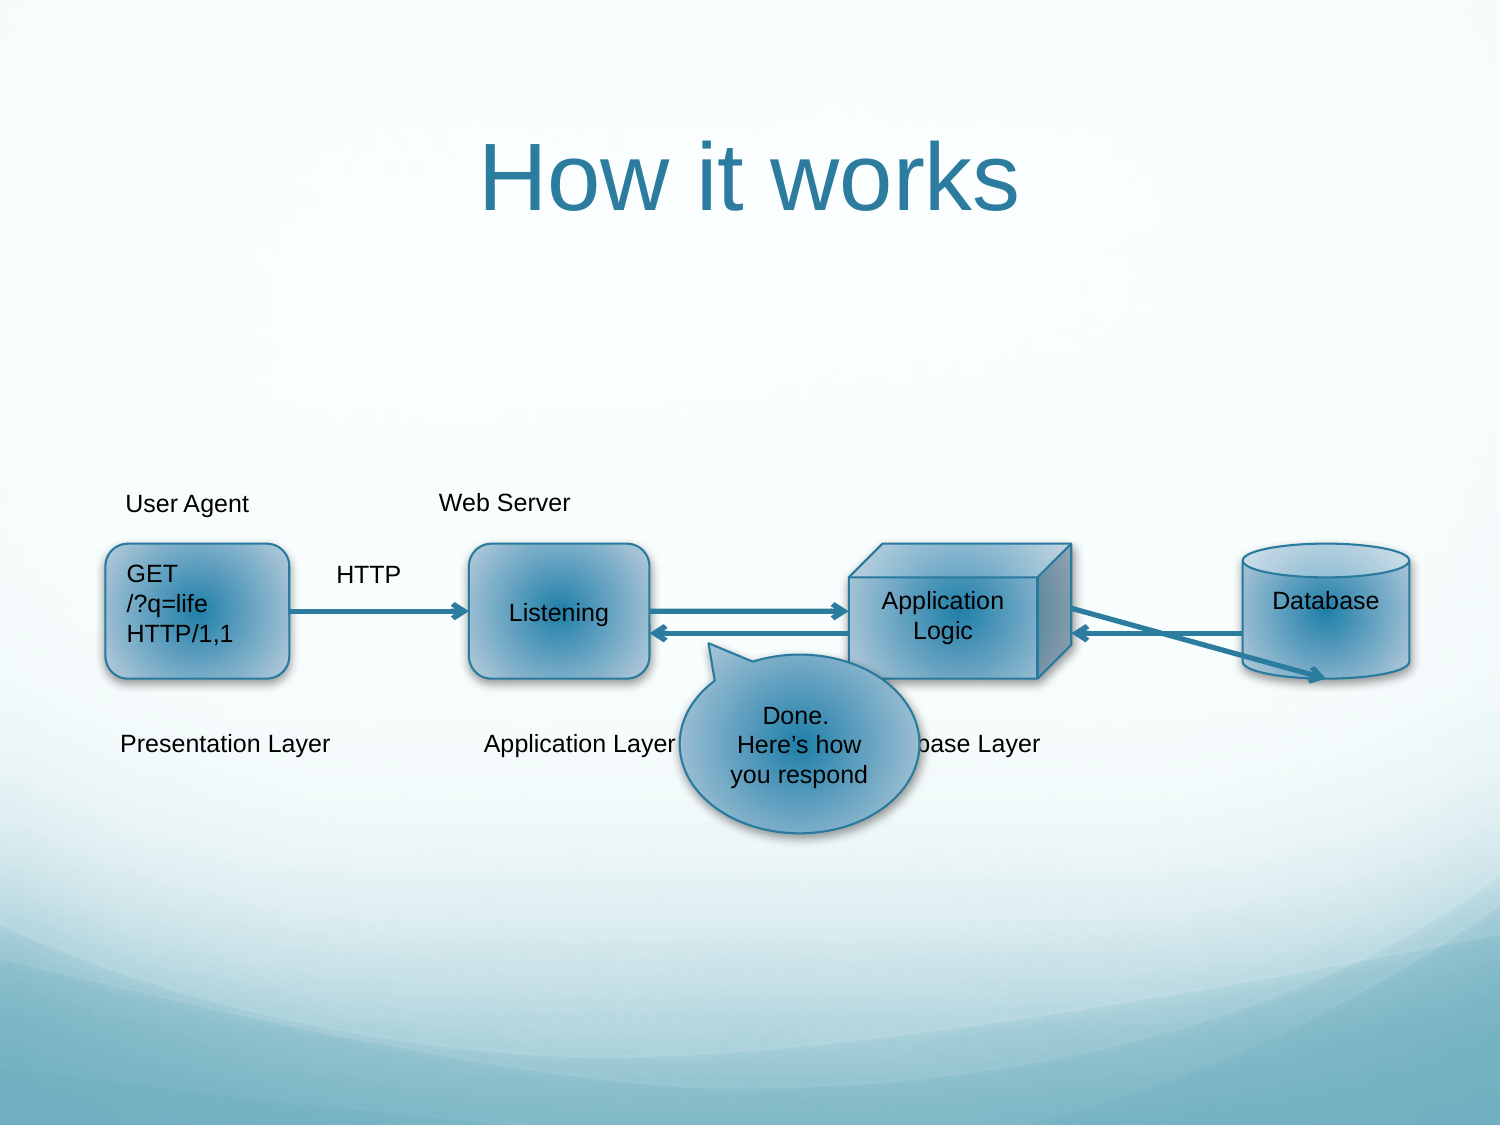

# How it works
Web Server
User Agent
GET
/?q=life
HTTP/1,1
Listening
Application Logic
Database
HTTP
Done.  Here’s how you respond
Presentation Layer
Application Layer
Database Layer